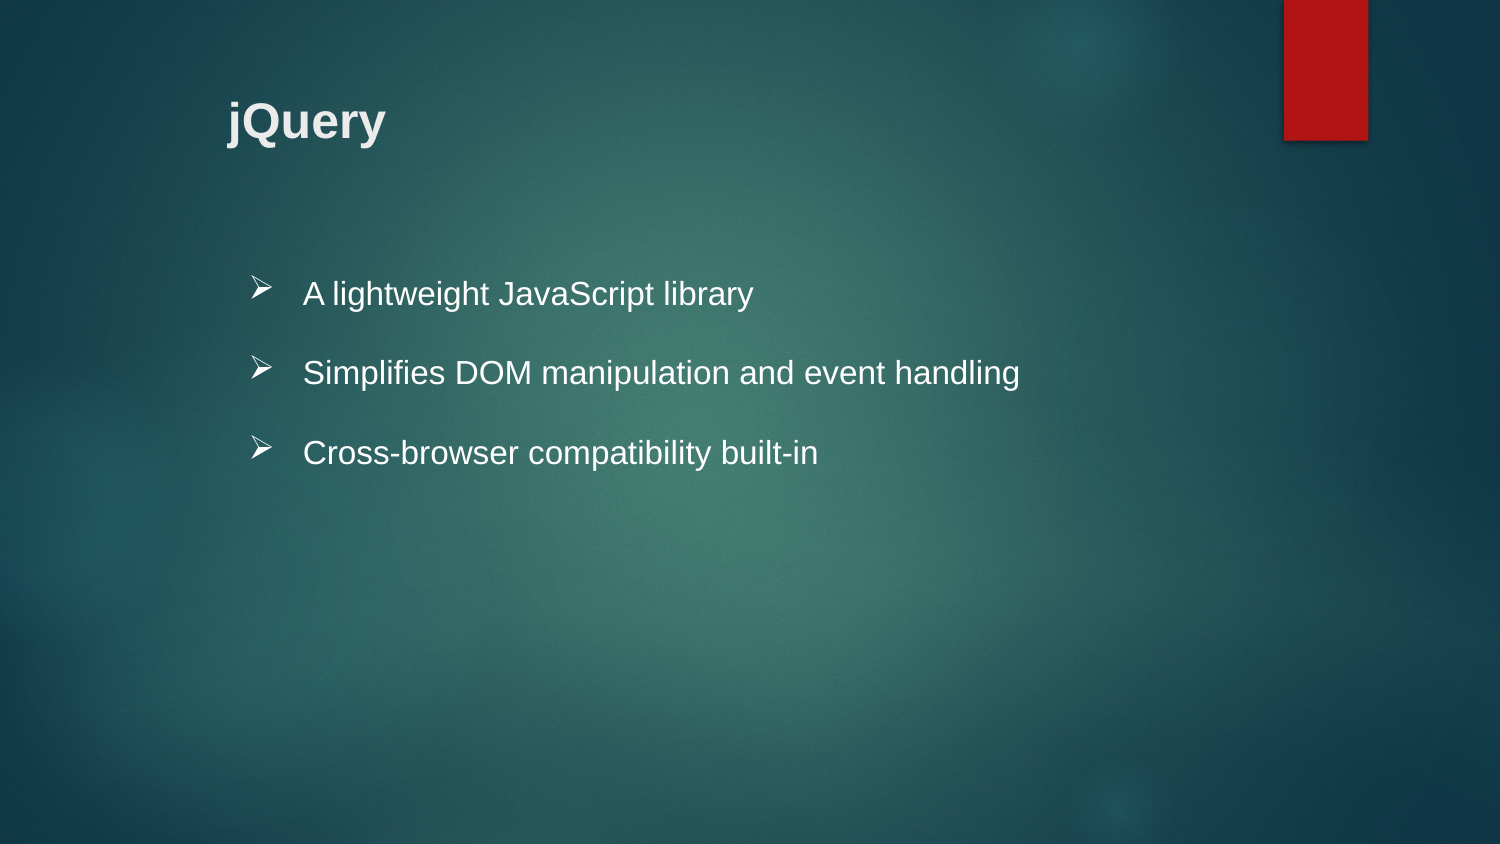

# jQuery
A lightweight JavaScript library
Simplifies DOM manipulation and event handling
Cross-browser compatibility built-in